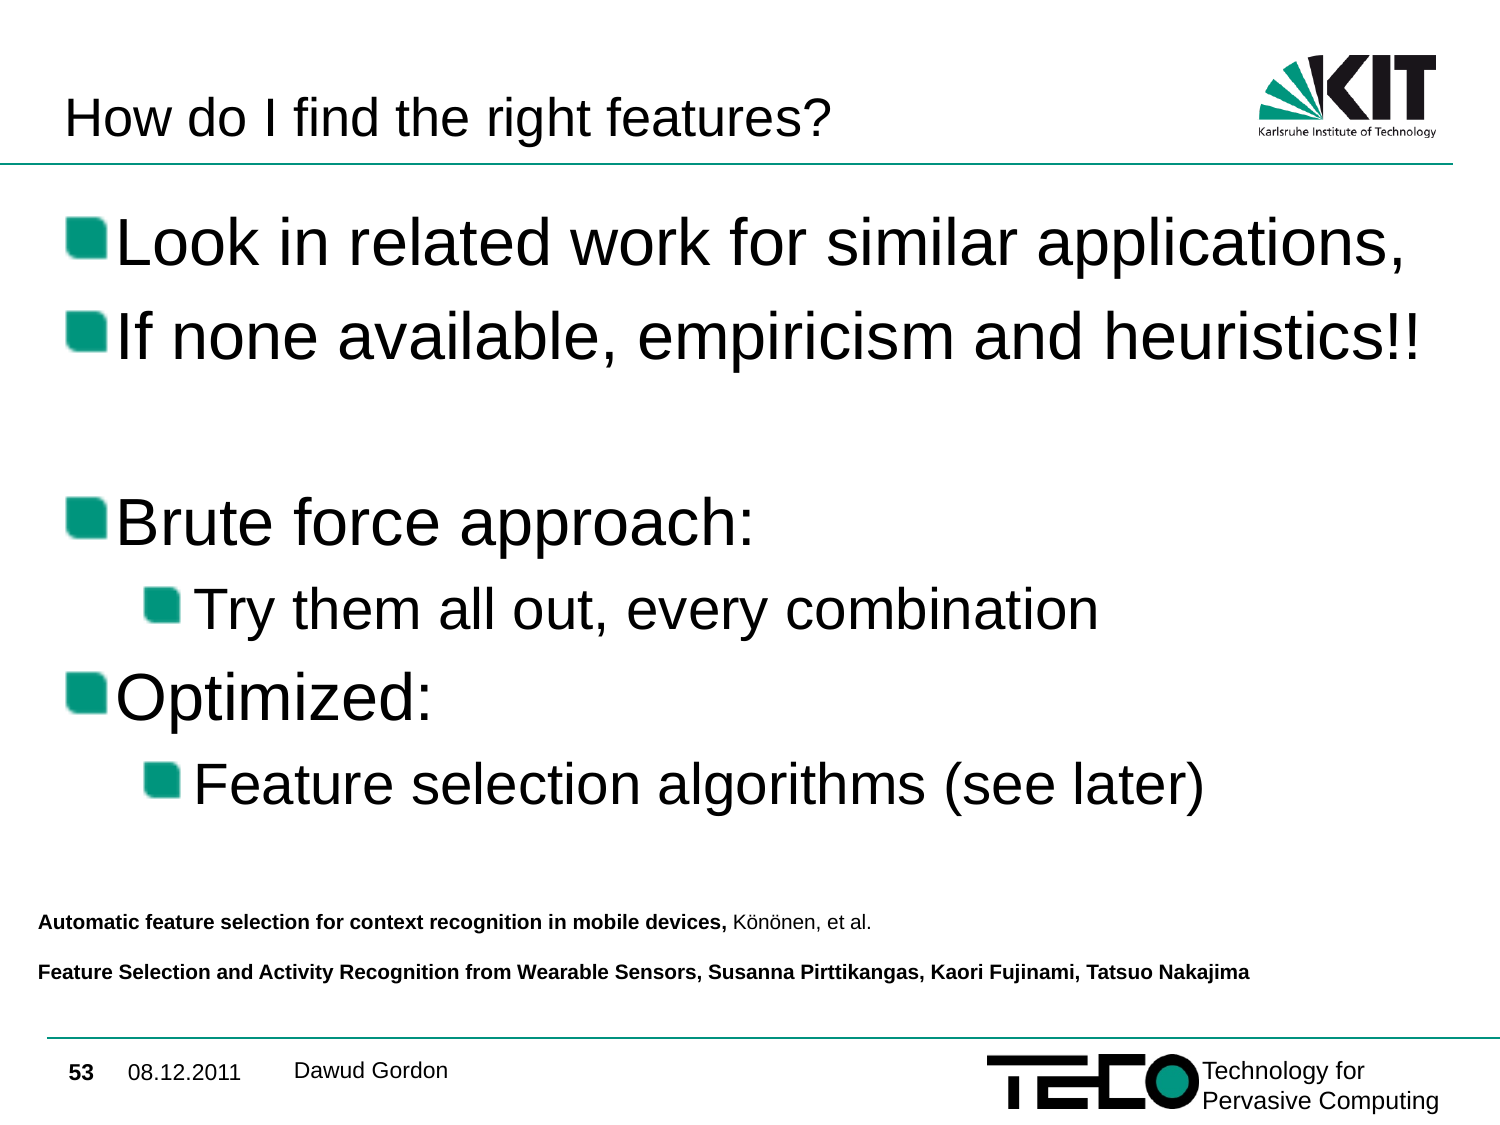

# How do I find the right features?
Look in related work for similar applications,
If none available, empiricism and heuristics!!

Brute force approach:
Try them all out, every combination
Optimized:
Feature selection algorithms (see later)

Automatic feature selection for context recognition in mobile devices, Könönen, et al.

Feature Selection and Activity Recognition from Wearable Sensors, Susanna Pirttikangas, Kaori Fujinami, Tatsuo Nakajima
Dawud Gordon